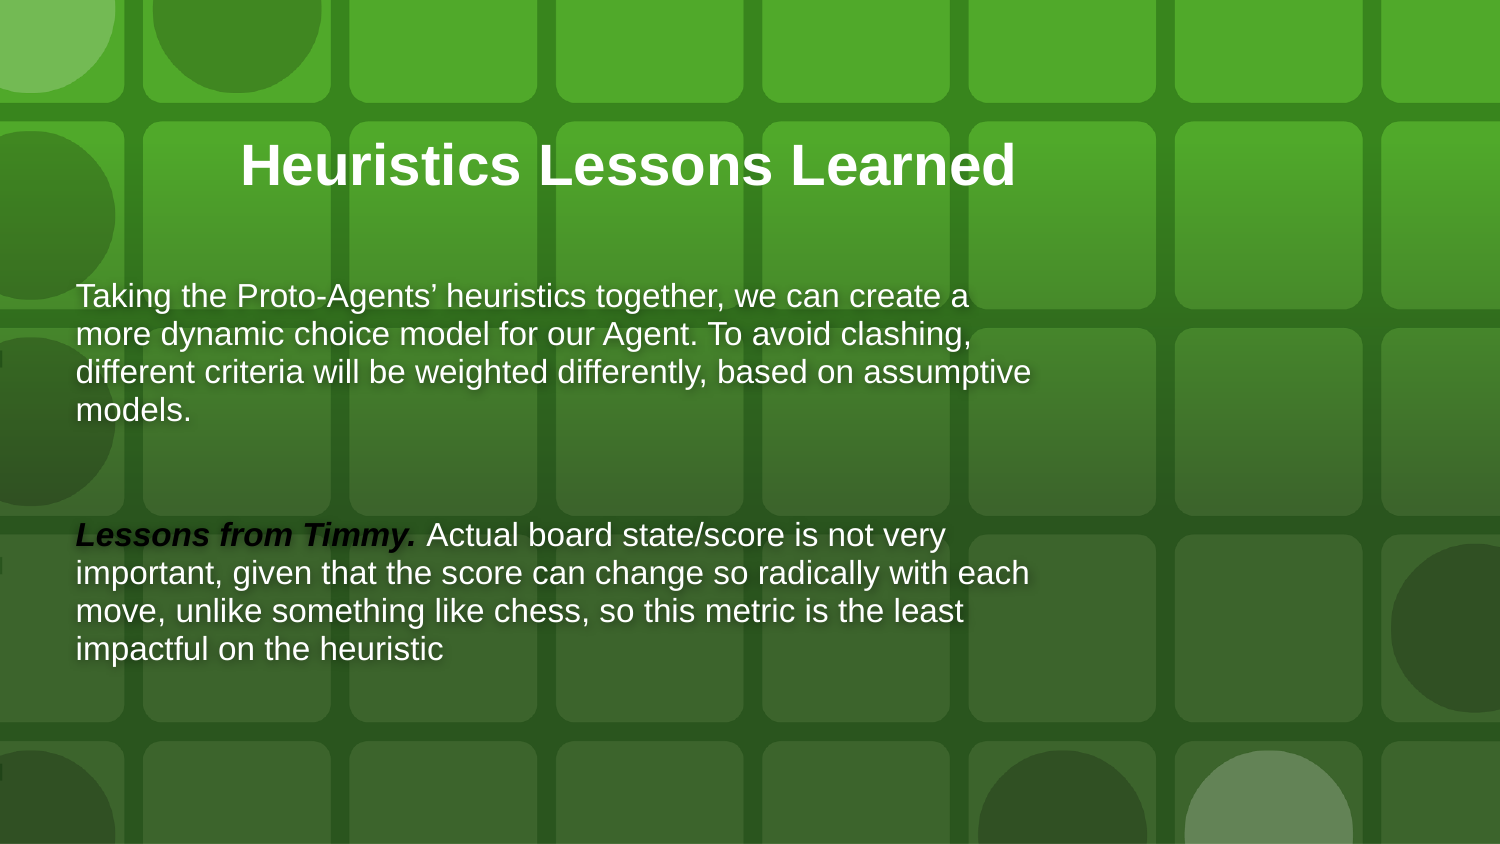

Heuristics Lessons Learned
Taking the Proto-Agents’ heuristics together, we can create a more dynamic choice model for our Agent. To avoid clashing, different criteria will be weighted differently, based on assumptive models.

Lessons from Timmy. Actual board state/score is not very important, given that the score can change so radically with each move, unlike something like chess, so this metric is the least impactful on the heuristic